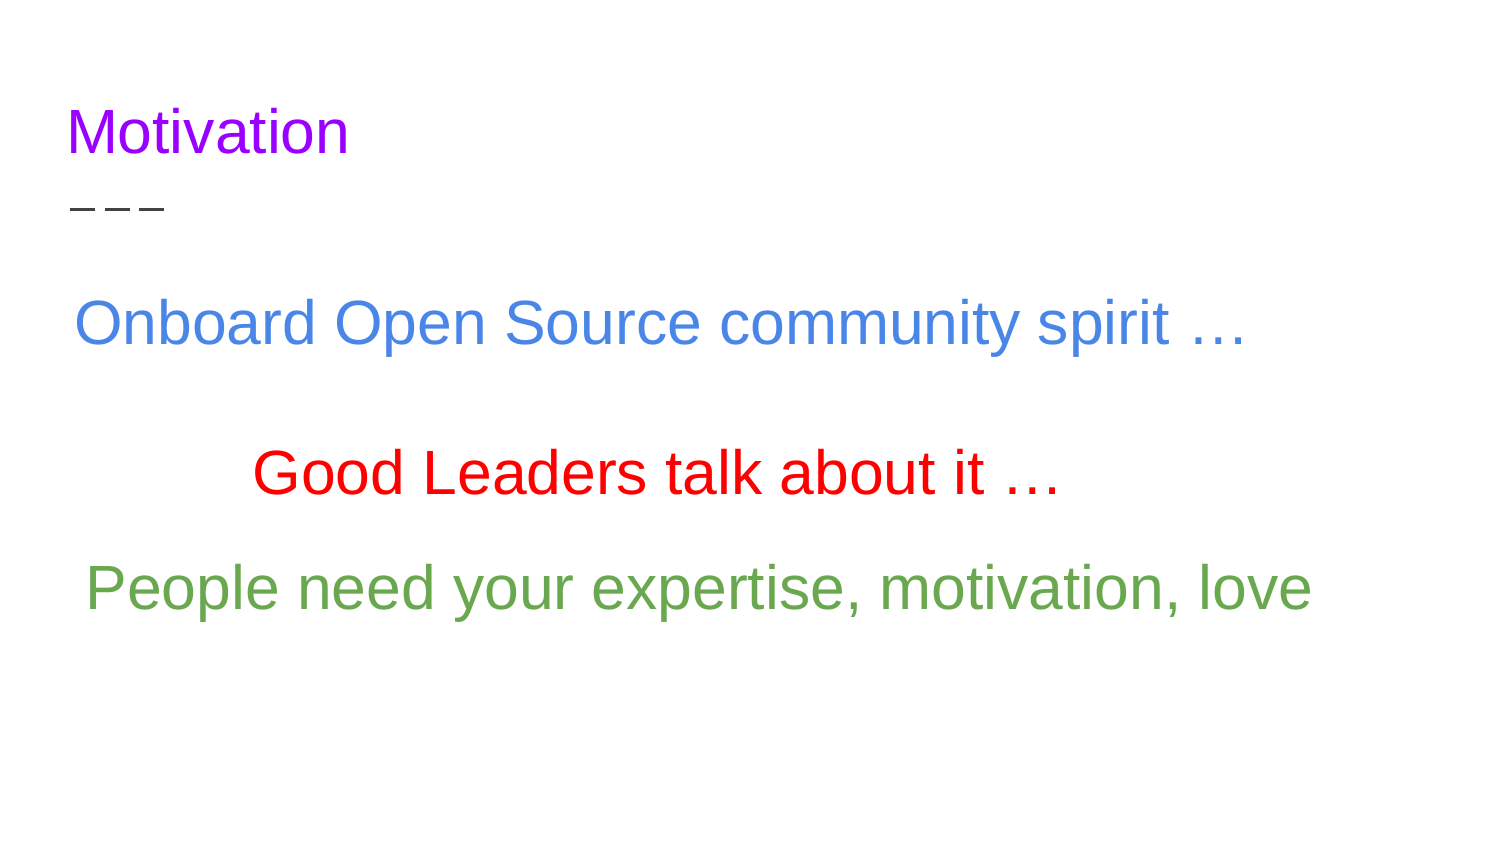

# Motivation
Onboard Open Source community spirit …

      Good Leaders talk about it …

People need your expertise, motivation, love